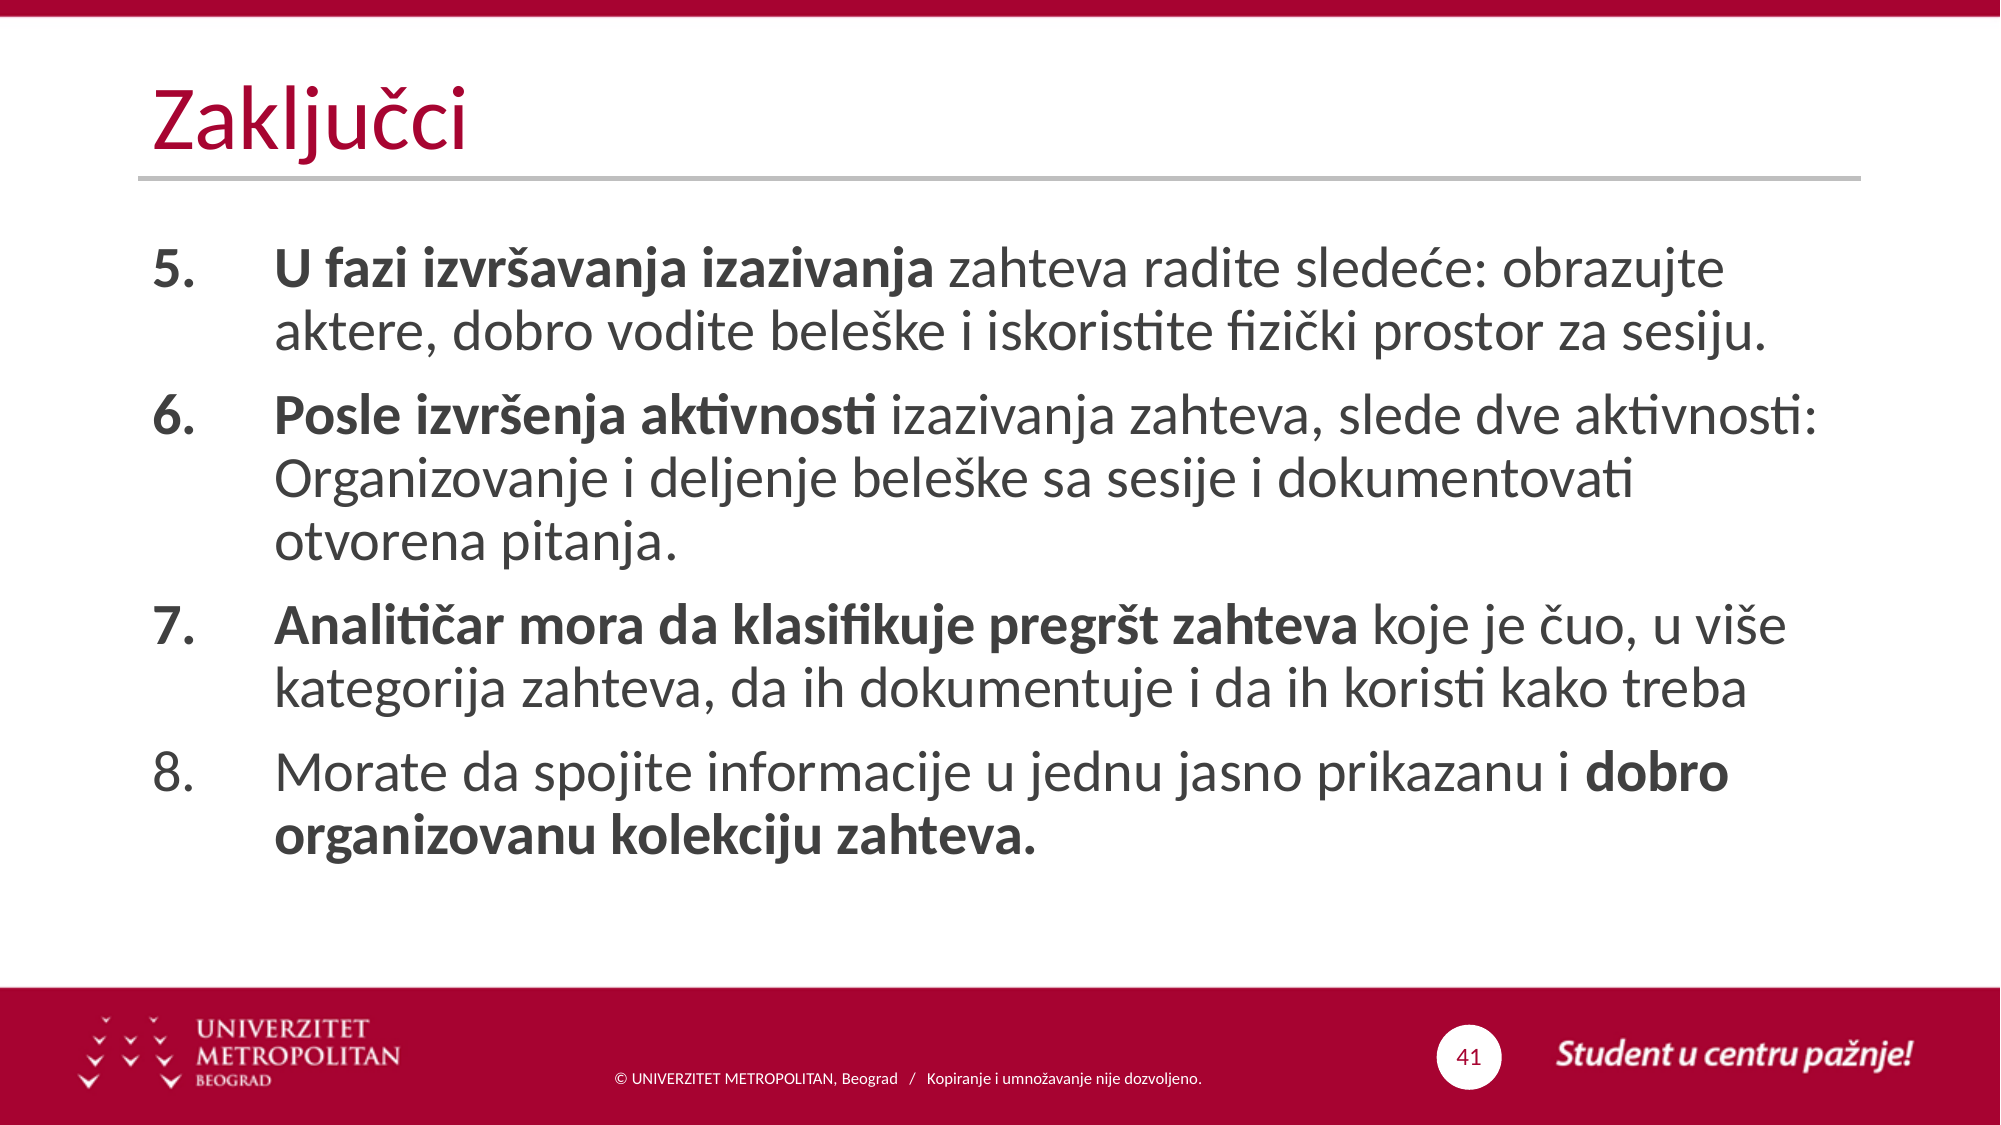

# Zaključci
U fazi izvršavanja izazivanja zahteva radite sledeće: obrazujte aktere, dobro vodite beleške i iskoristite fizički prostor za sesiju.
Posle izvršenja aktivnosti izazivanja zahteva, slede dve aktivnosti: Organizovanje i deljenje beleške sa sesije i dokumentovati otvorena pitanja.
Analitičar mora da klasifikuje pregršt zahteva koje je čuo, u više kategorija zahteva, da ih dokumentuje i da ih koristi kako treba
Morate da spojite informacije u jednu jasno prikazanu i dobro organizovanu kolekciju zahteva.